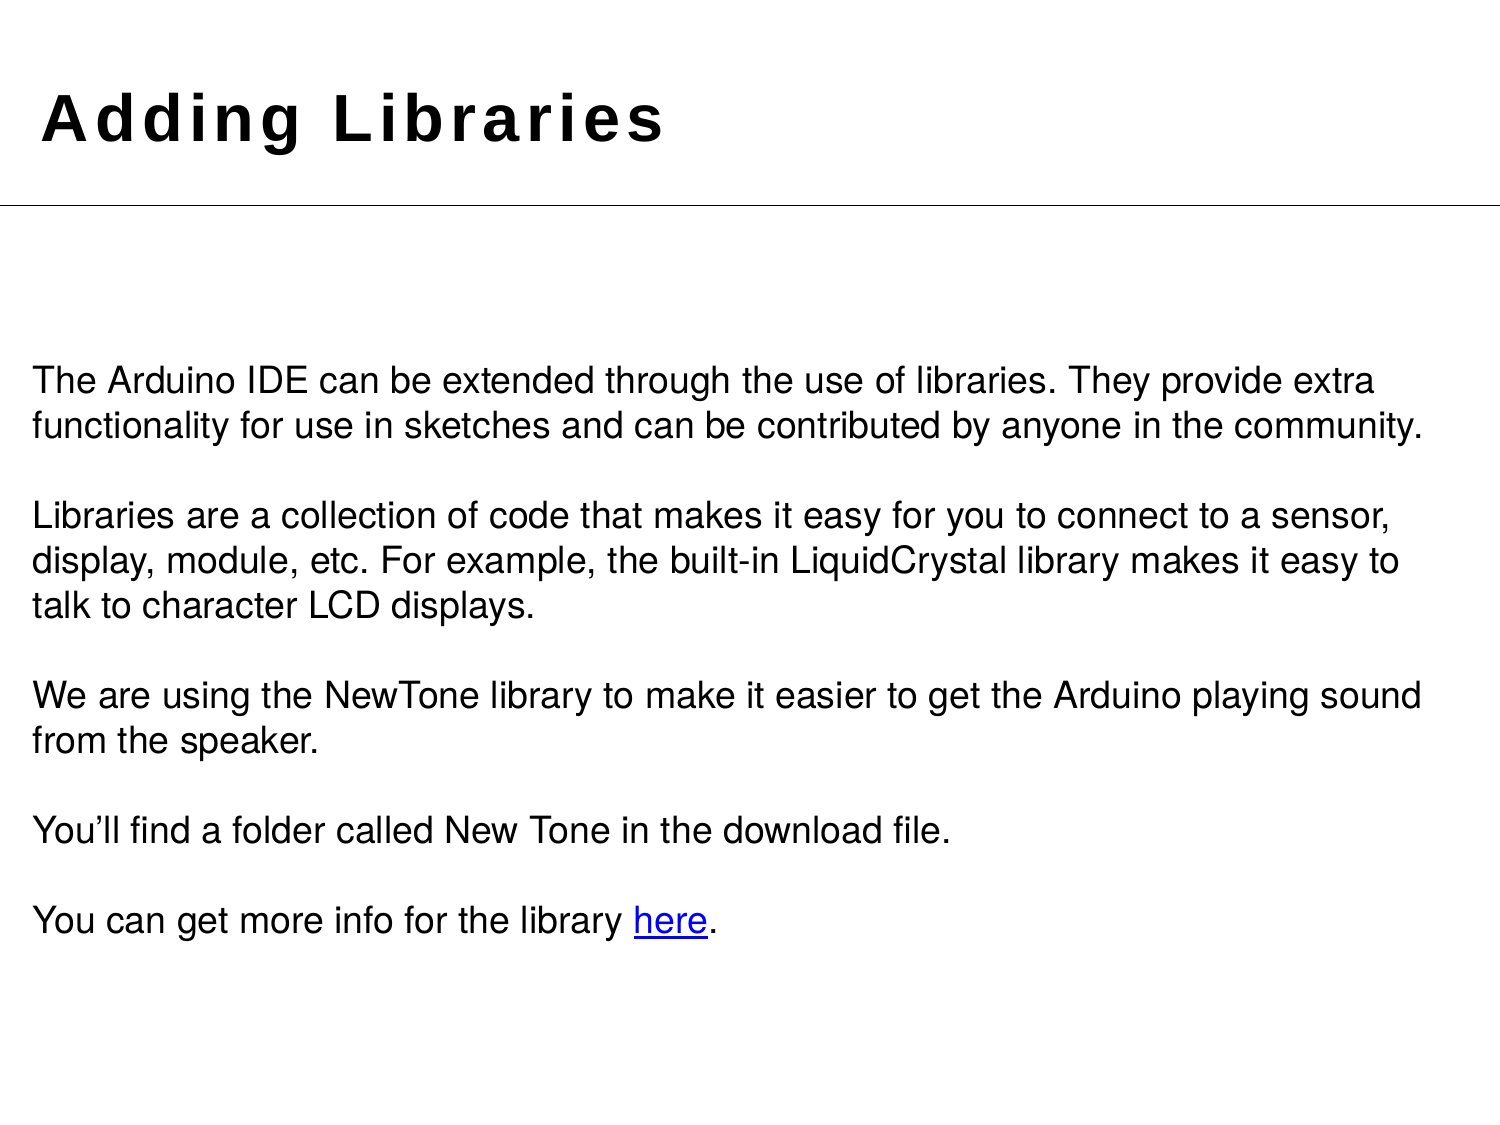

Adding Libraries
The Arduino IDE can be extended through the use of libraries. They provide extra functionality for use in sketches and can be contributed by anyone in the community.

Libraries are a collection of code that makes it easy for you to connect to a sensor, display, module, etc. For example, the built-in LiquidCrystal library makes it easy to talk to character LCD displays.

We are using the NewTone library to make it easier to get the Arduino playing sound from the speaker.

You’ll find a folder called New Tone in the download file.

You can get more info for the library here.